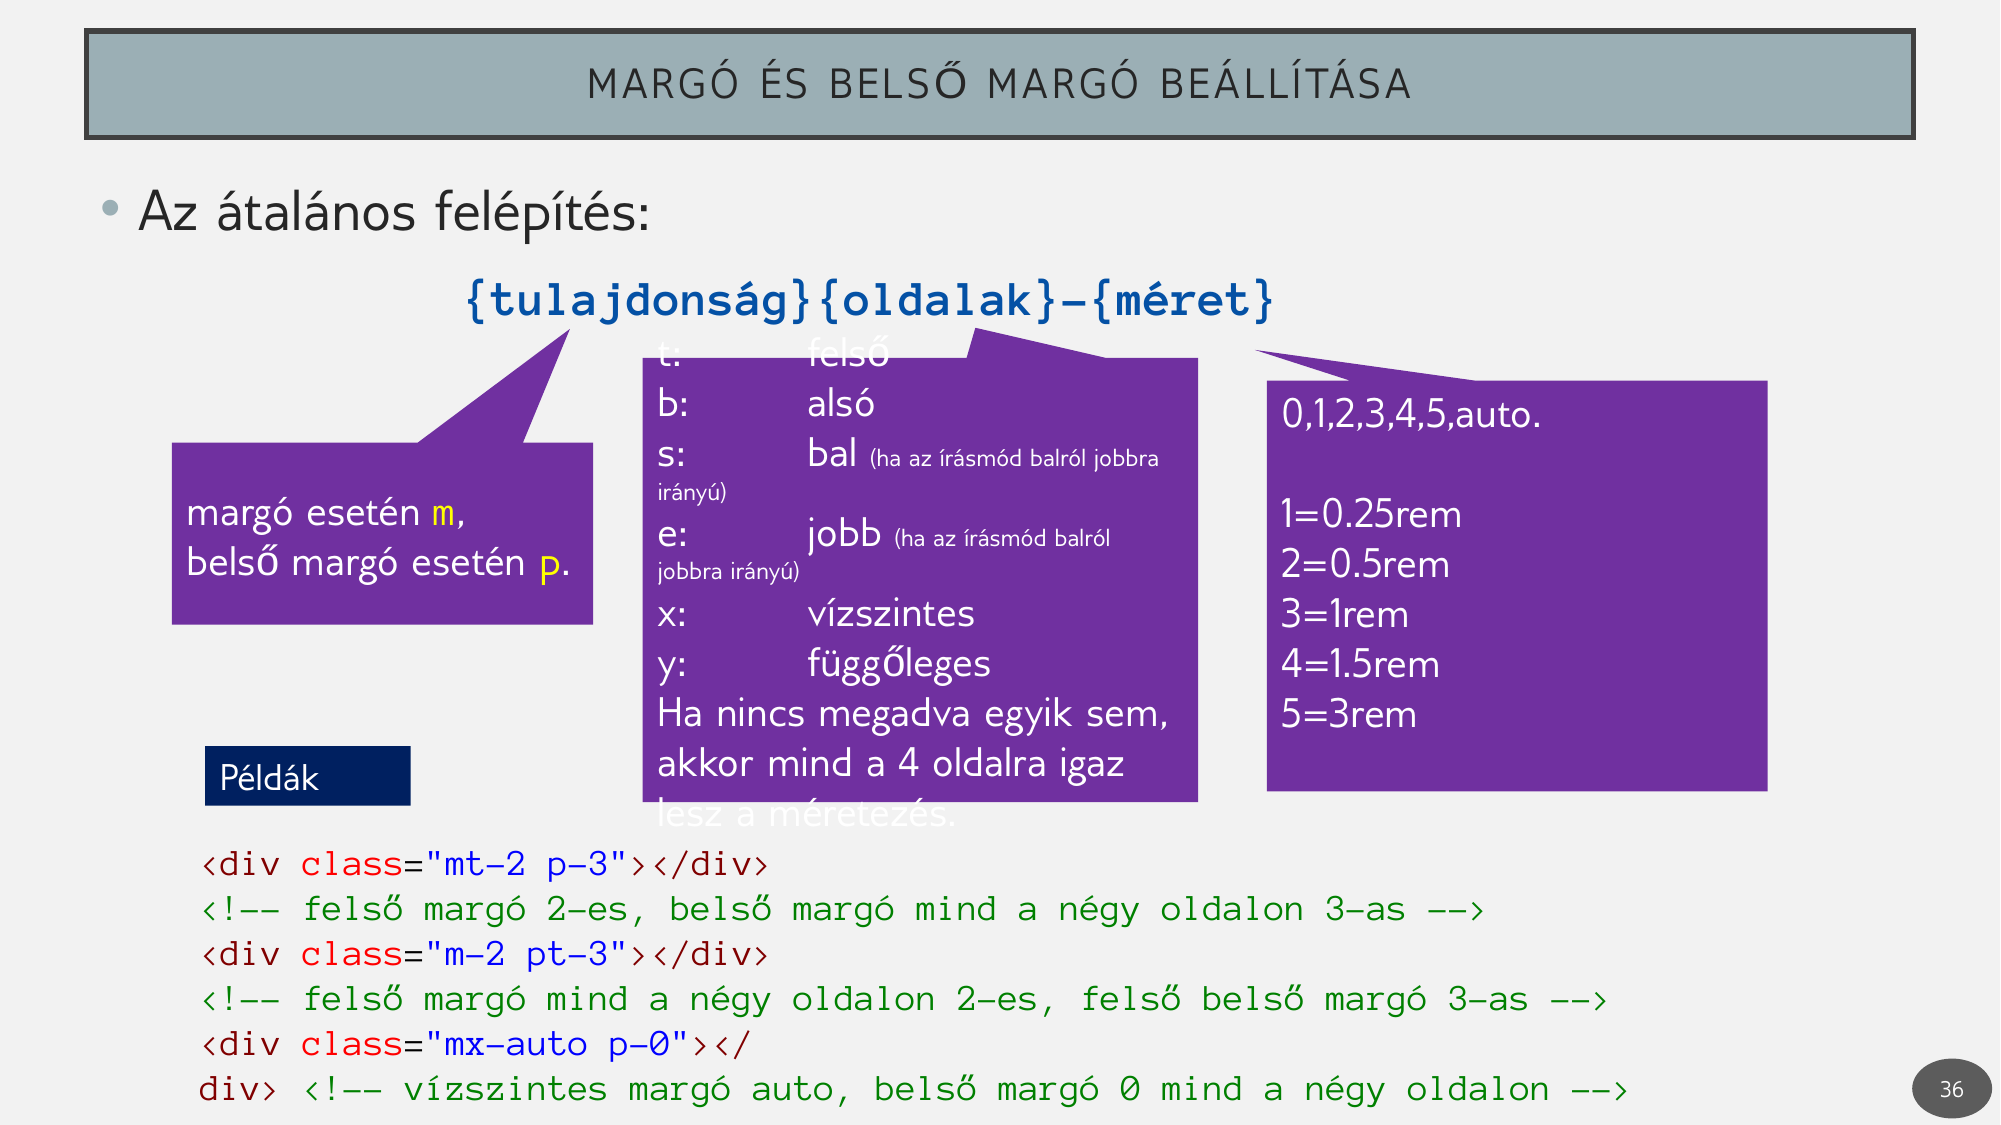

# Margó és belső margó beállítása
Az átalános felépítés:
{tulajdonság}{oldalak}-{méret}
t: 	felső
b: 	alsó
s: 	bal (ha az írásmód balról jobbra irányú)
e: 	jobb (ha az írásmód balról jobbra irányú)
x: 	vízszintes
y: 	függőleges
Ha nincs megadva egyik sem, akkor mind a 4 oldalra igaz lesz a méretezés.
0,1,2,3,4,5,auto.

1=0.25rem
2=0.5rem
3=1rem
4=1.5rem
5=3rem

margó esetén m,
belső margó esetén p.
Példák
<div class="mt-2 p-3"></div> 
<!-- felső margó 2-es, belső margó mind a négy oldalon 3-as -->
<div class="m-2 pt-3"></div> 
<!-- felső margó mind a négy oldalon 2-es, felső belső margó 3-as -->
<div class="mx-auto p-0"></div> <!-- vízszintes margó auto, belső margó 0 mind a négy oldalon -->
36